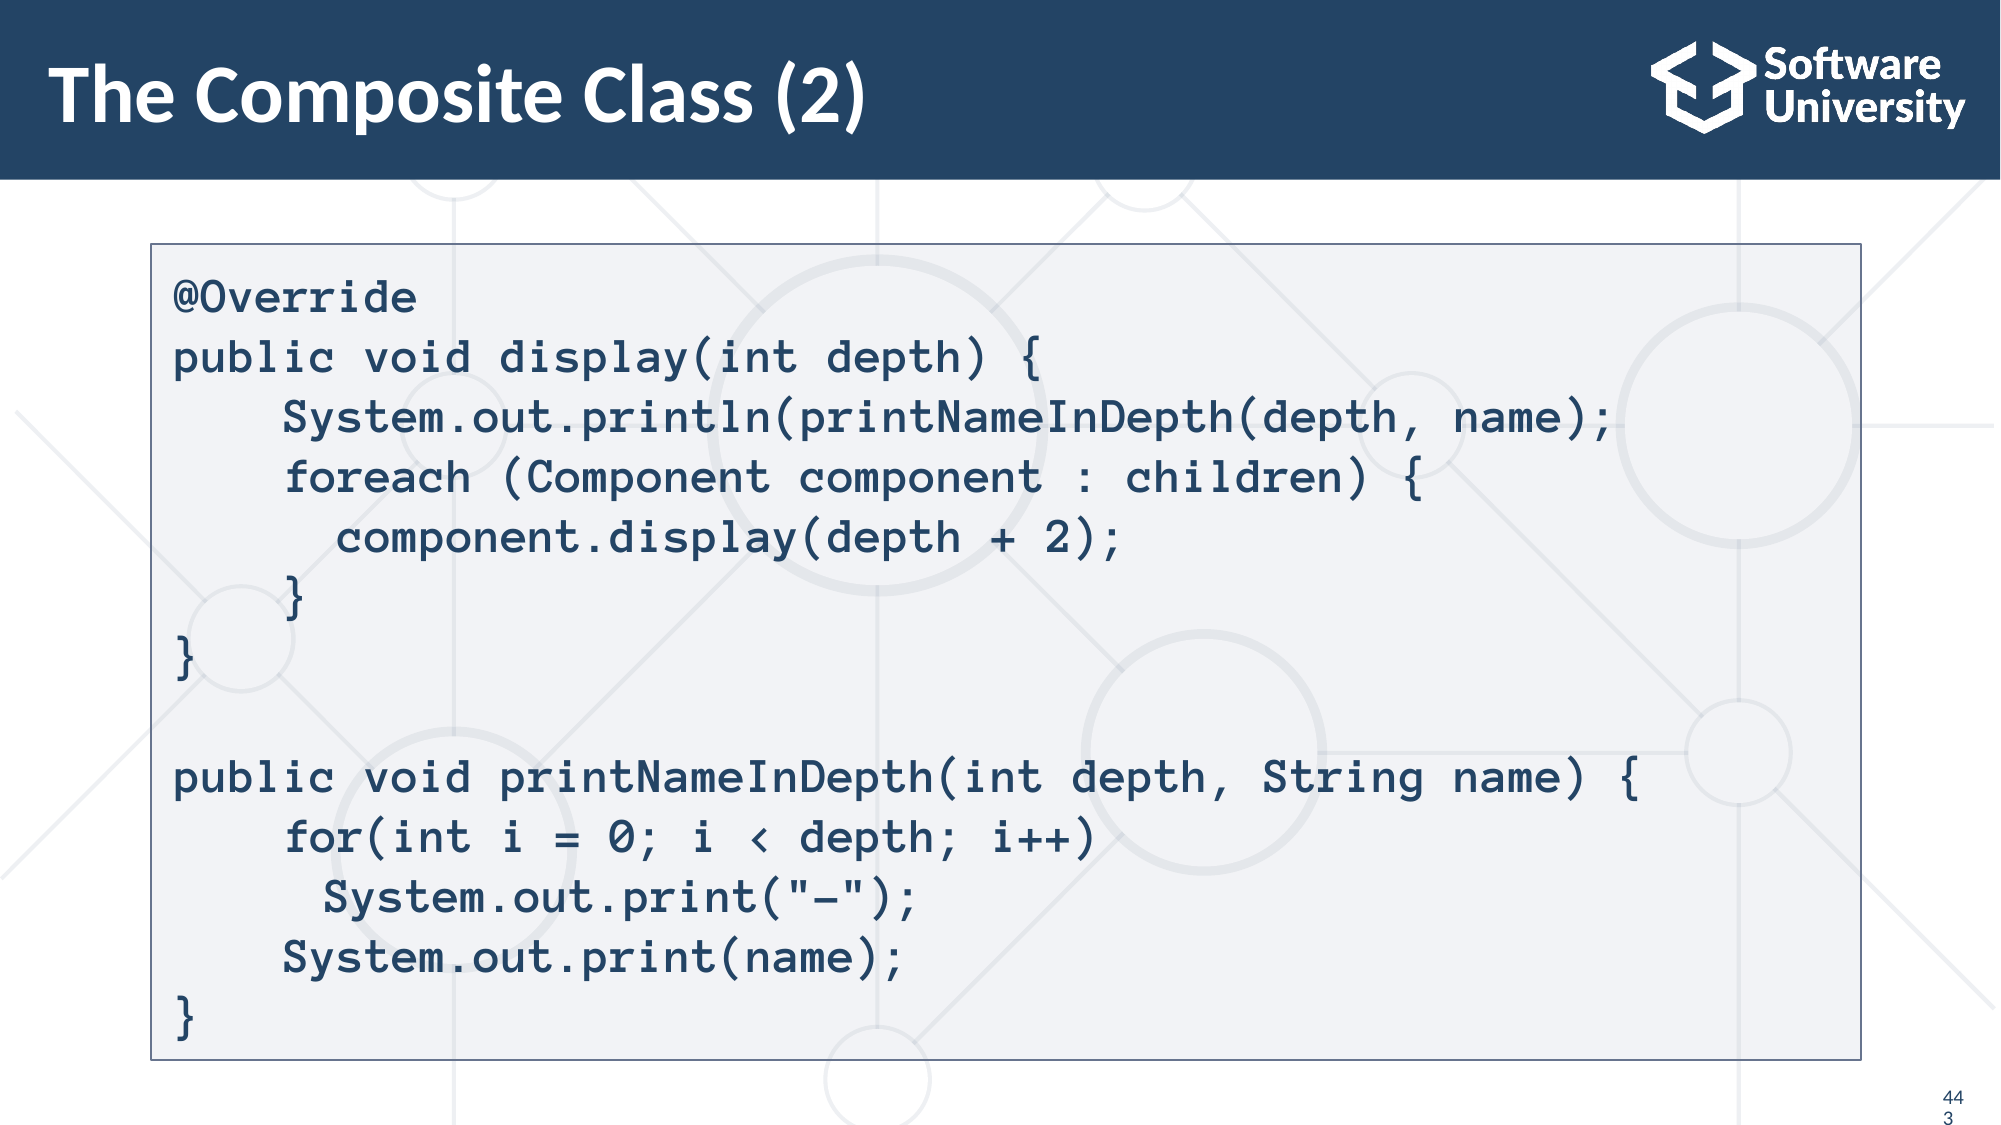

# The Composite Class (2)
@Override
public void display(int depth) {
    System.out.println(printNameInDepth(depth, name);
    foreach (Component component : children) {
      component.display(depth + 2);
    }
}

public void printNameInDepth(int depth, String name) {
    for(int i = 0; i < depth; i++)
	System.out.print("-");
    System.out.print(name);
}
443